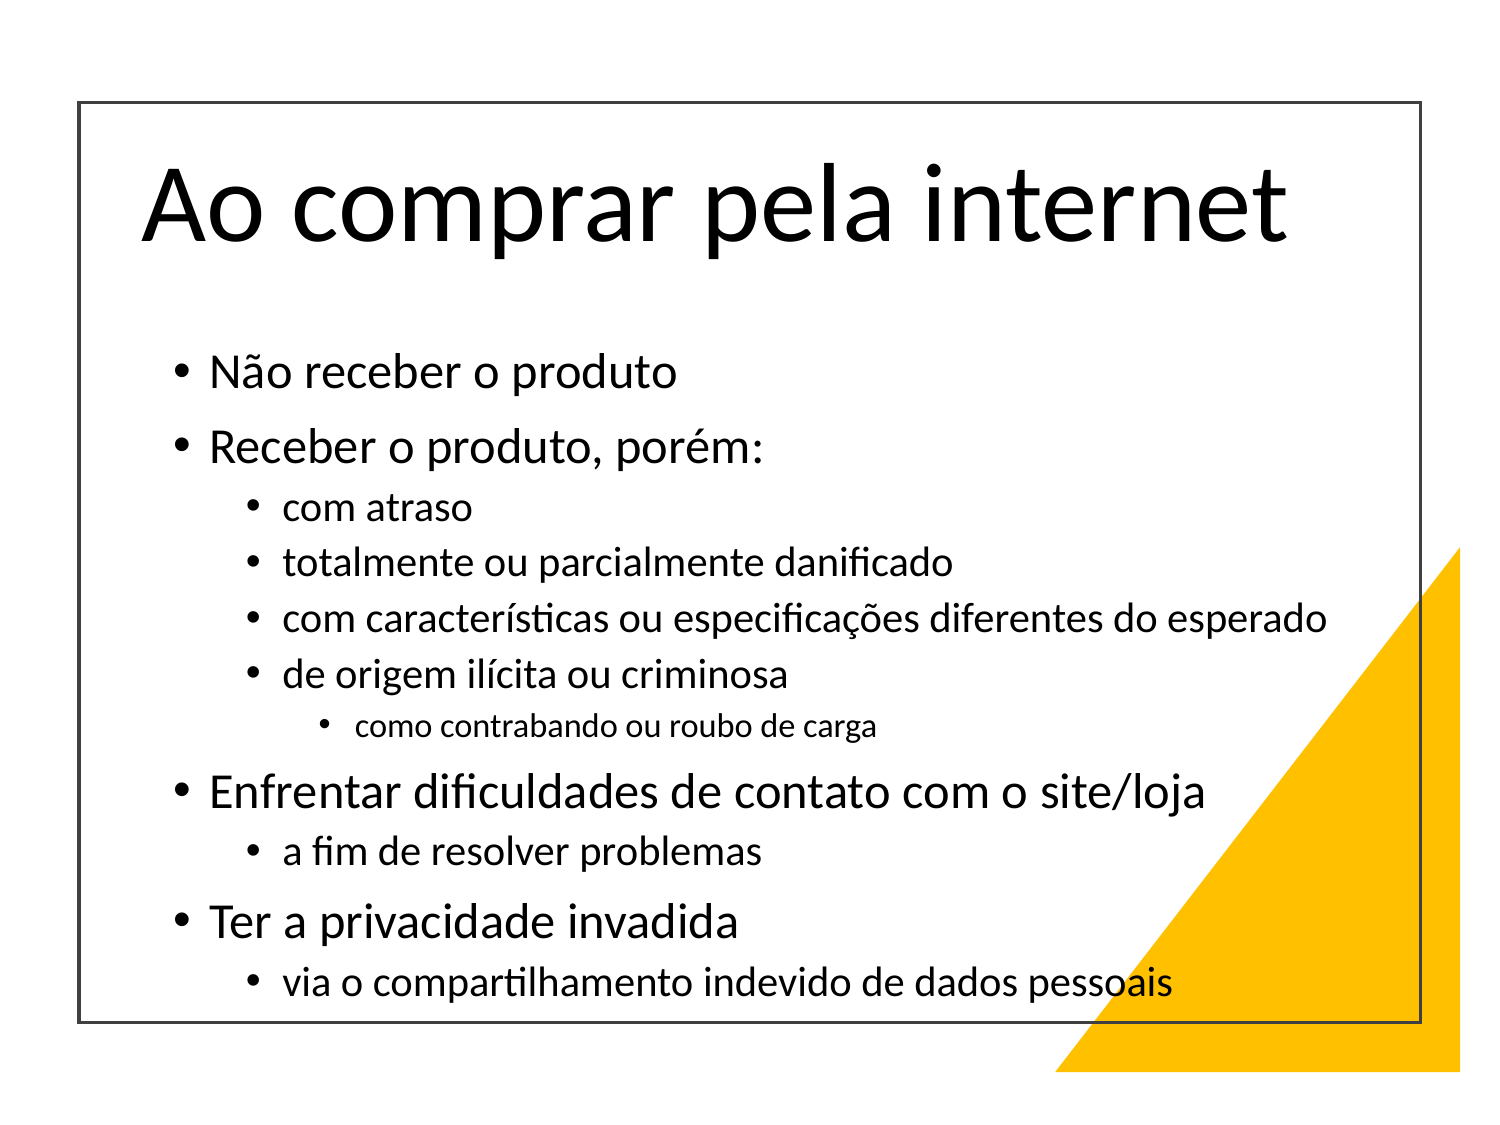

# Ao comprar pela internet

Não receber o produto
Receber o produto, porém:
com atraso
totalmente ou parcialmente danificado
com características ou especificações diferentes do esperado
de origem ilícita ou criminosa
como contrabando ou roubo de carga
Enfrentar dificuldades de contato com o site/loja
a fim de resolver problemas
Ter a privacidade invadida
via o compartilhamento indevido de dados pessoais